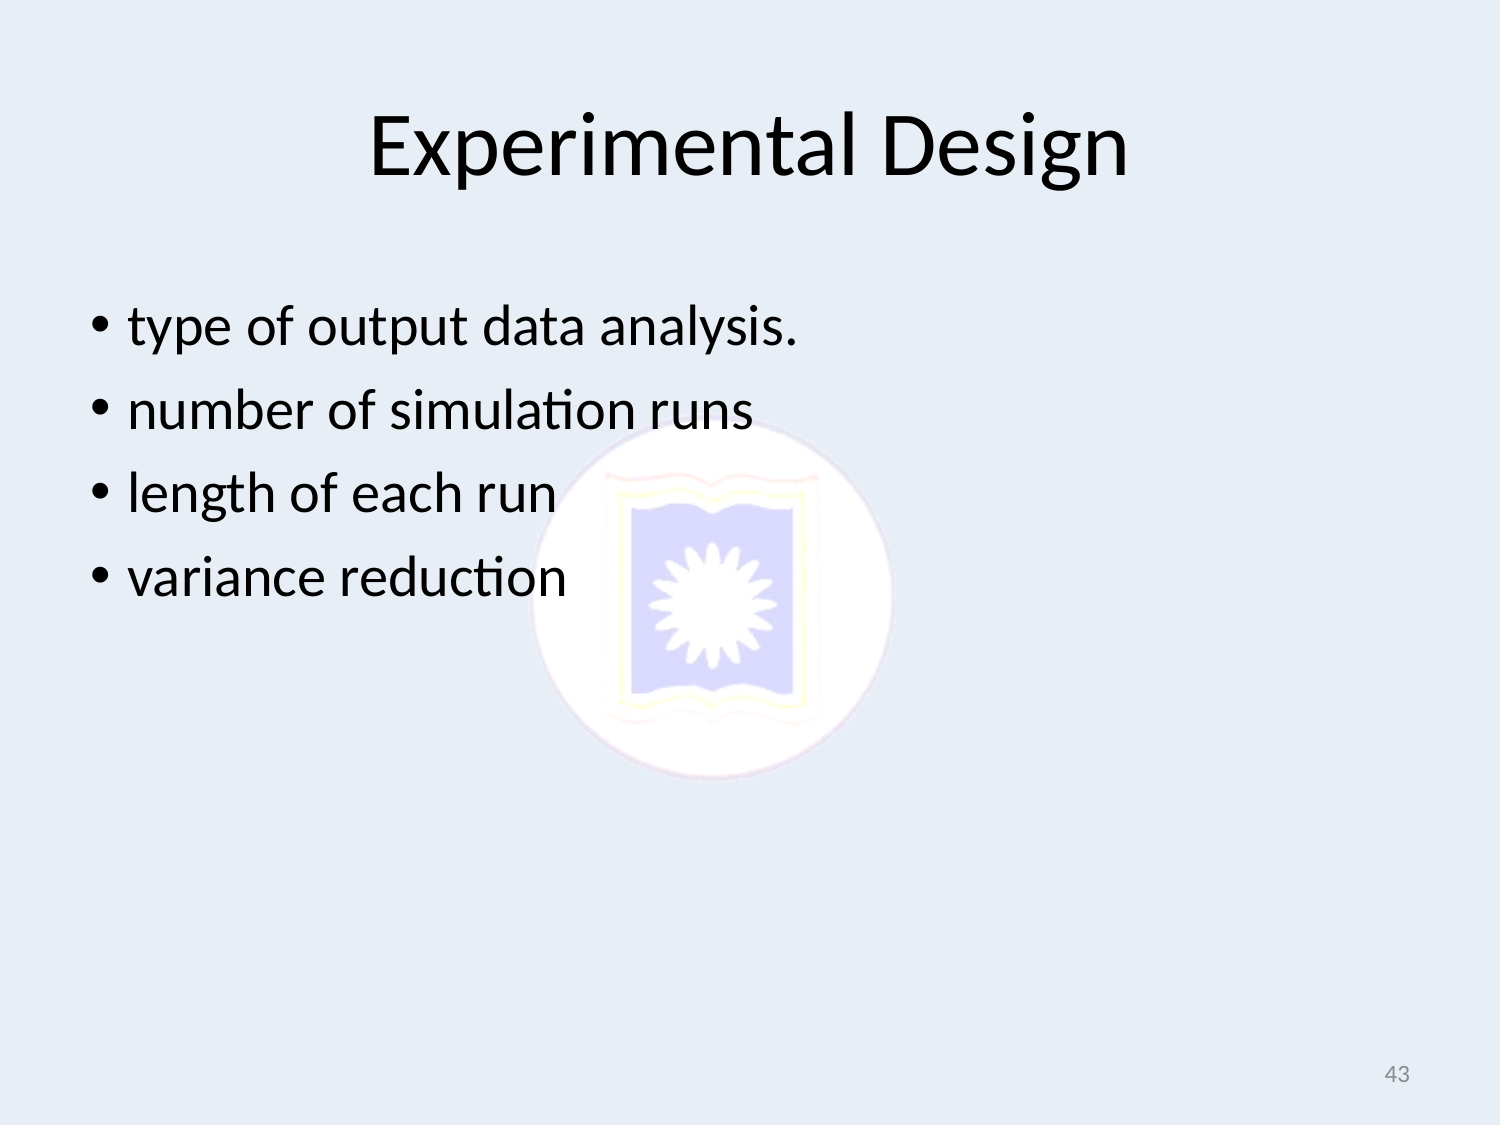

# Experimental Design
type of output data analysis.
number of simulation runs
length of each run
variance reduction

43